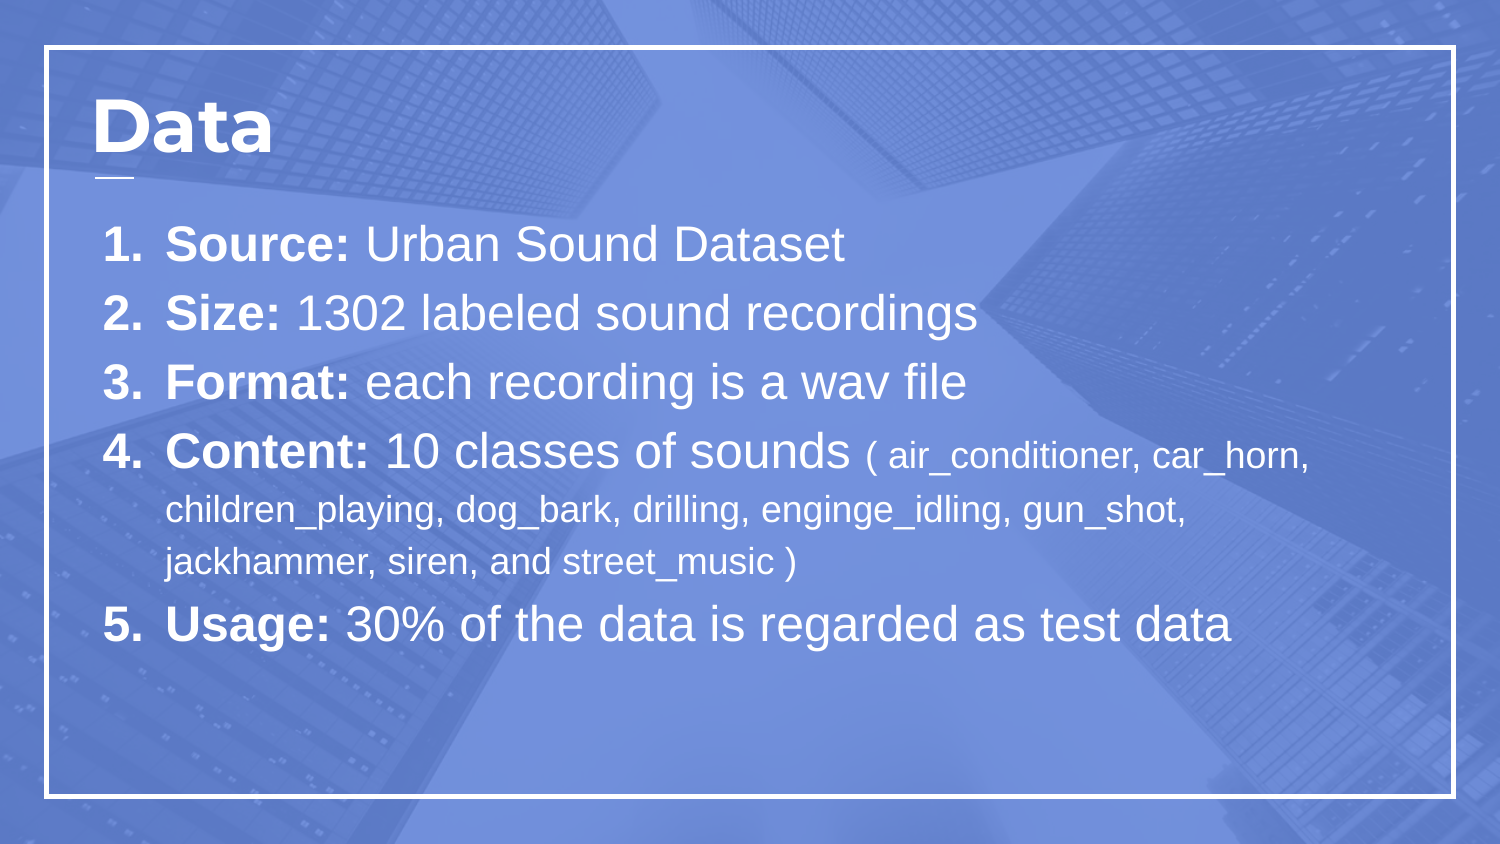

# Data
Source: Urban Sound Dataset
Size: 1302 labeled sound recordings
Format: each recording is a wav file
Content: 10 classes of sounds ( air_conditioner, car_horn, children_playing, dog_bark, drilling, enginge_idling, gun_shot, jackhammer, siren, and street_music )
Usage: 30% of the data is regarded as test data